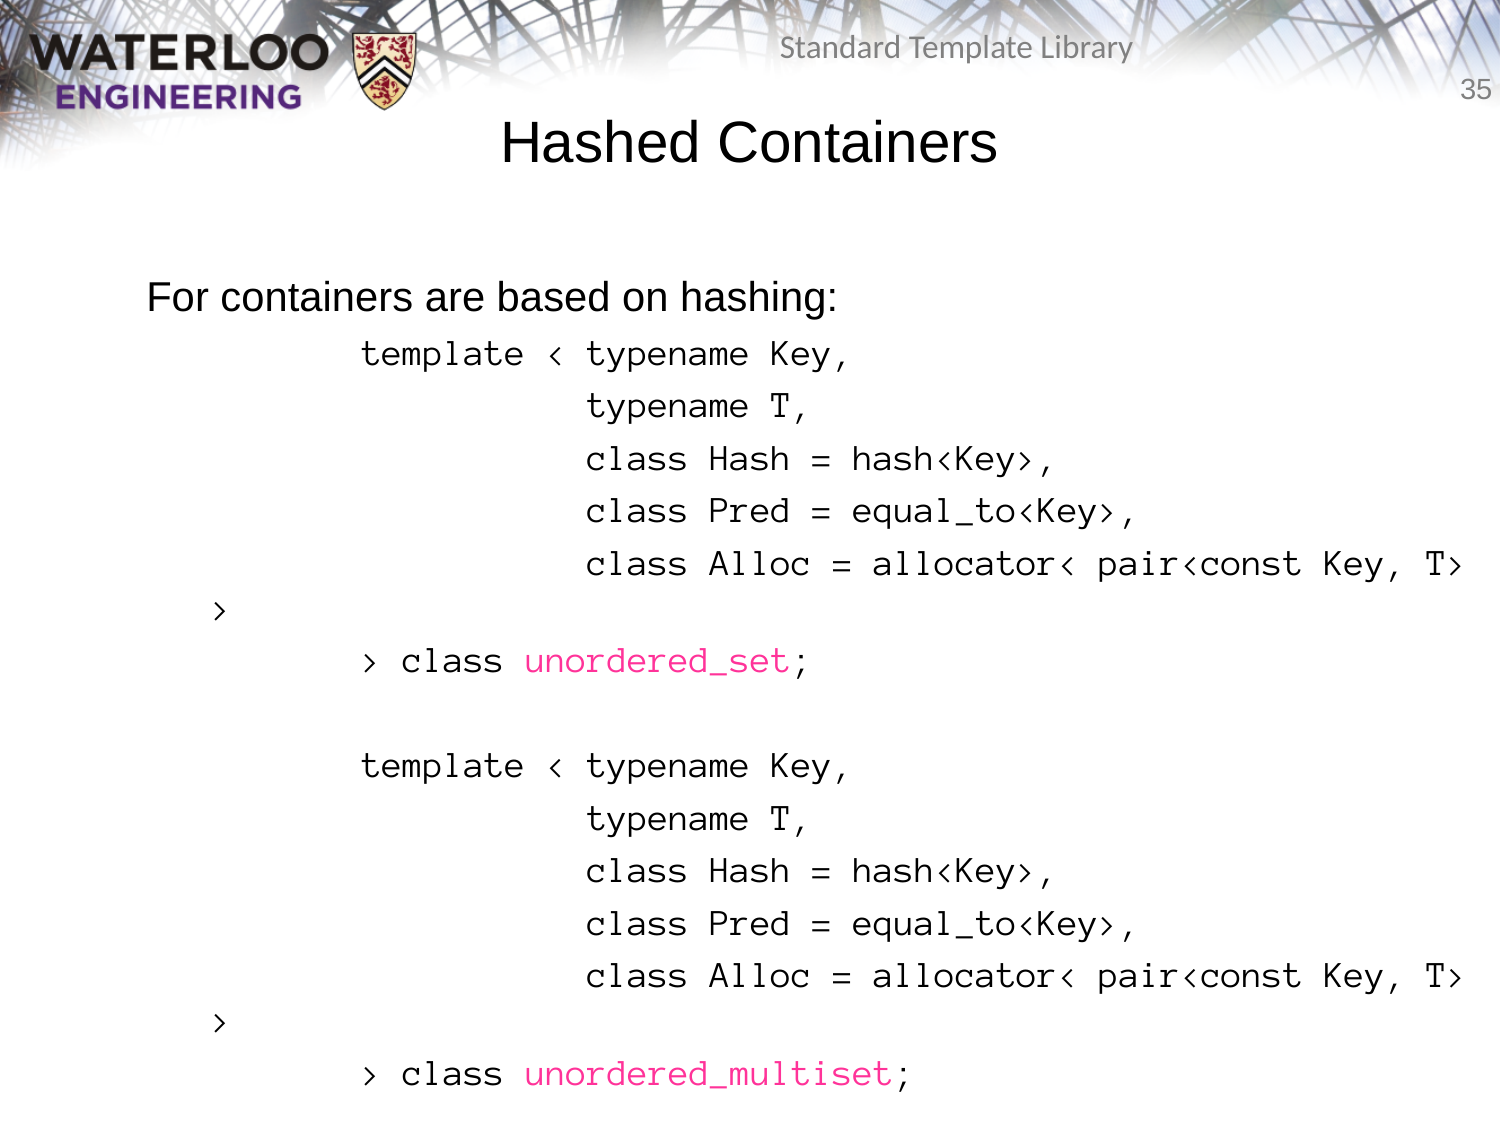

# Hashed Containers
	For containers are based on hashing:
		template < typename Key,
		           typename T,
		           class Hash = hash<Key>,
		           class Pred = equal_to<Key>,
		           class Alloc = allocator< pair<const Key, T> >
		> class unordered_set;

		template < typename Key,
		           typename T,
		           class Hash = hash<Key>,
		           class Pred = equal_to<Key>,
		           class Alloc = allocator< pair<const Key, T> >
		> class unordered_multiset;